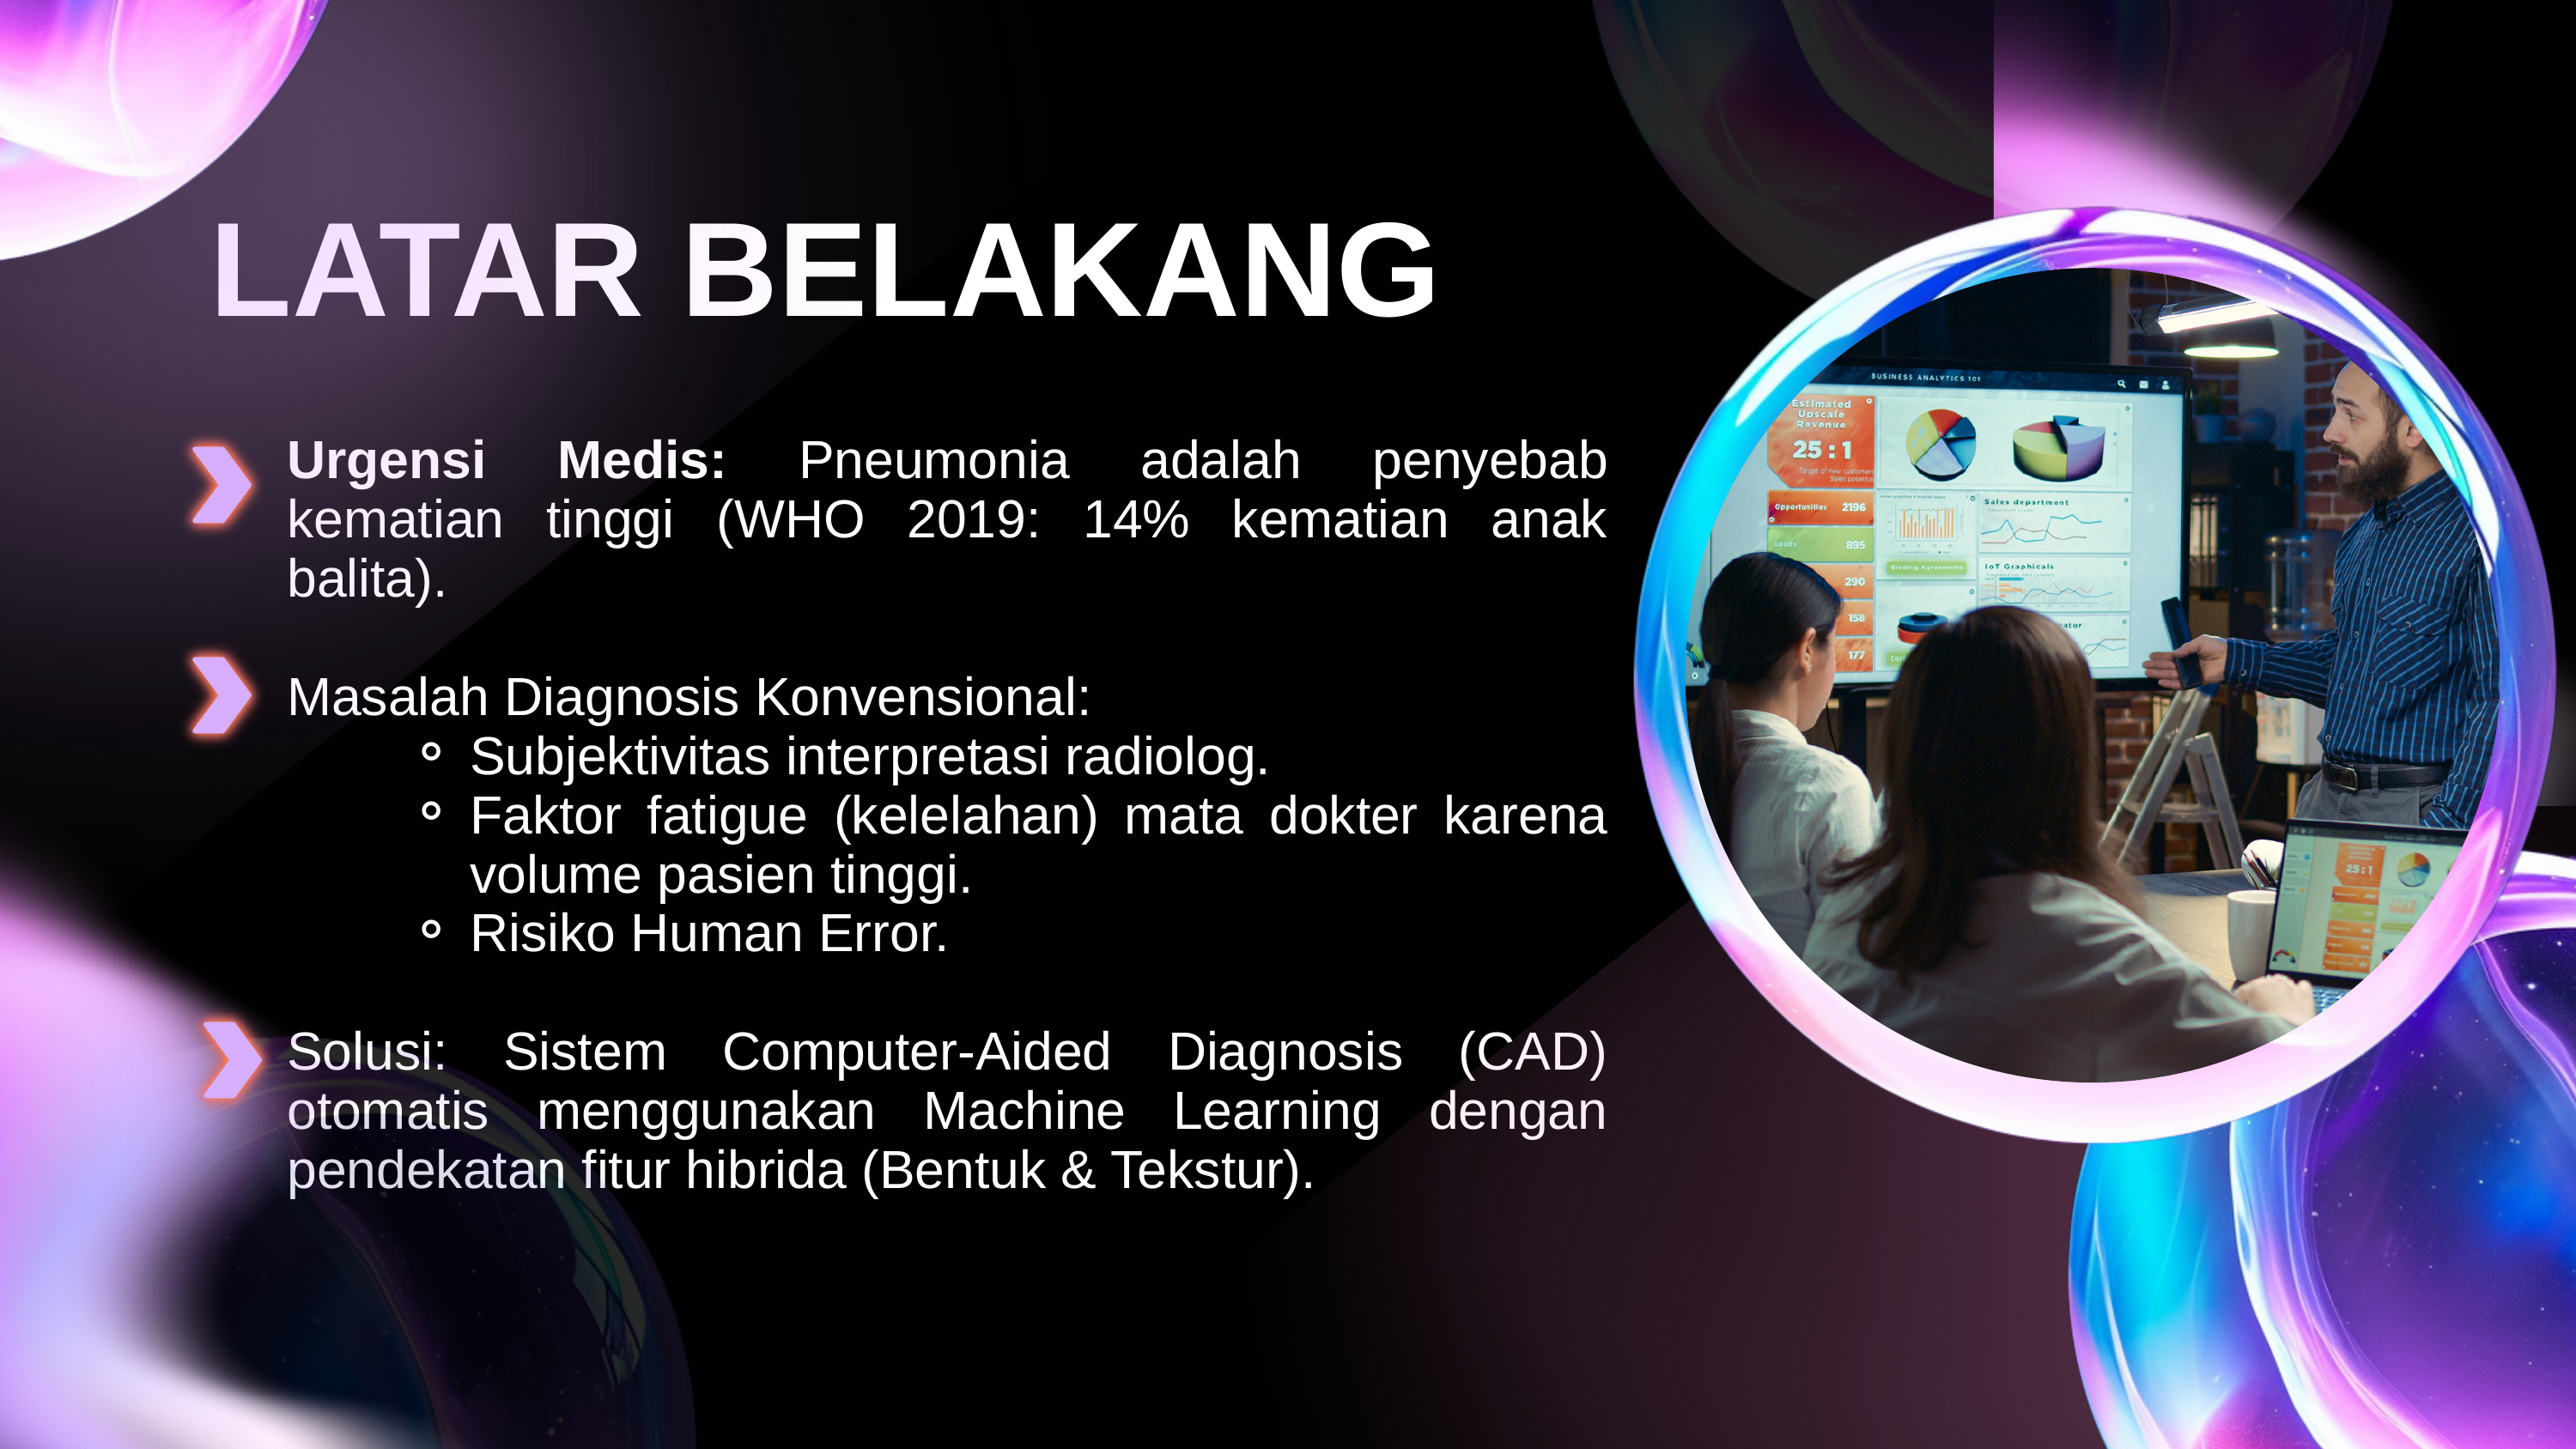

LATAR BELAKANG

Urgensi Medis: Pneumonia adalah penyebab kematian tinggi (WHO 2019: 14% kematian anak balita).

Masalah Diagnosis Konvensional:
Subjektivitas interpretasi radiolog.
Faktor fatigue (kelelahan) mata dokter karena volume pasien tinggi.
Risiko Human Error.

Solusi: Sistem Computer-Aided Diagnosis (CAD) otomatis menggunakan Machine Learning dengan pendekatan fitur hibrida (Bentuk & Tekstur).